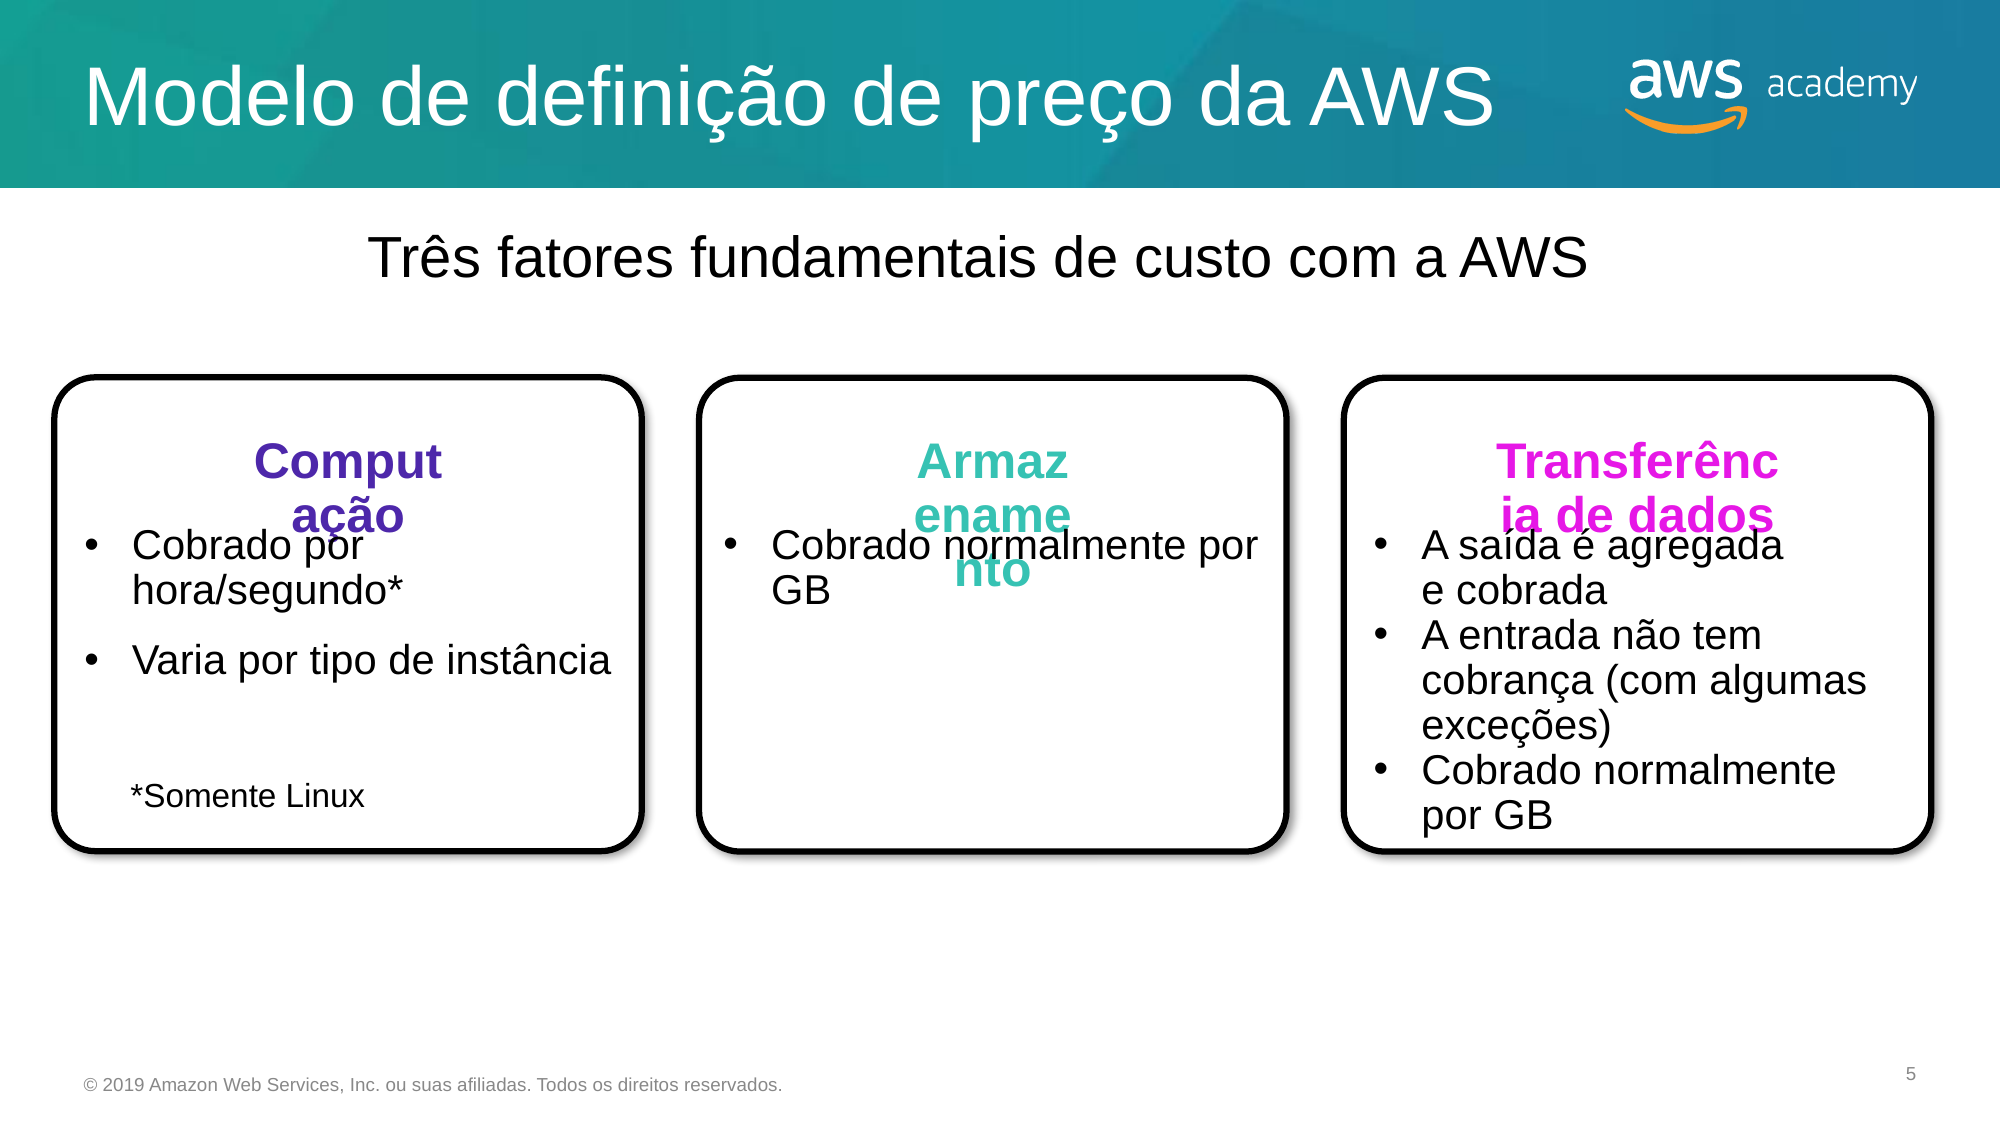

# Modelo de definição de preço da AWS
Três fatores fundamentais de custo com a AWS

Computação
Armazenamento
Transferência de dados
Cobrado por hora/segundo*
Varia por tipo de instância

*Somente Linux
Cobrado normalmente por GB
A saída é agregada
e cobrada
A entrada não tem cobrança (com algumas exceções)
Cobrado normalmente por GB
© 2019 Amazon Web Services, Inc. ou suas afiliadas. Todos os direitos reservados.
5